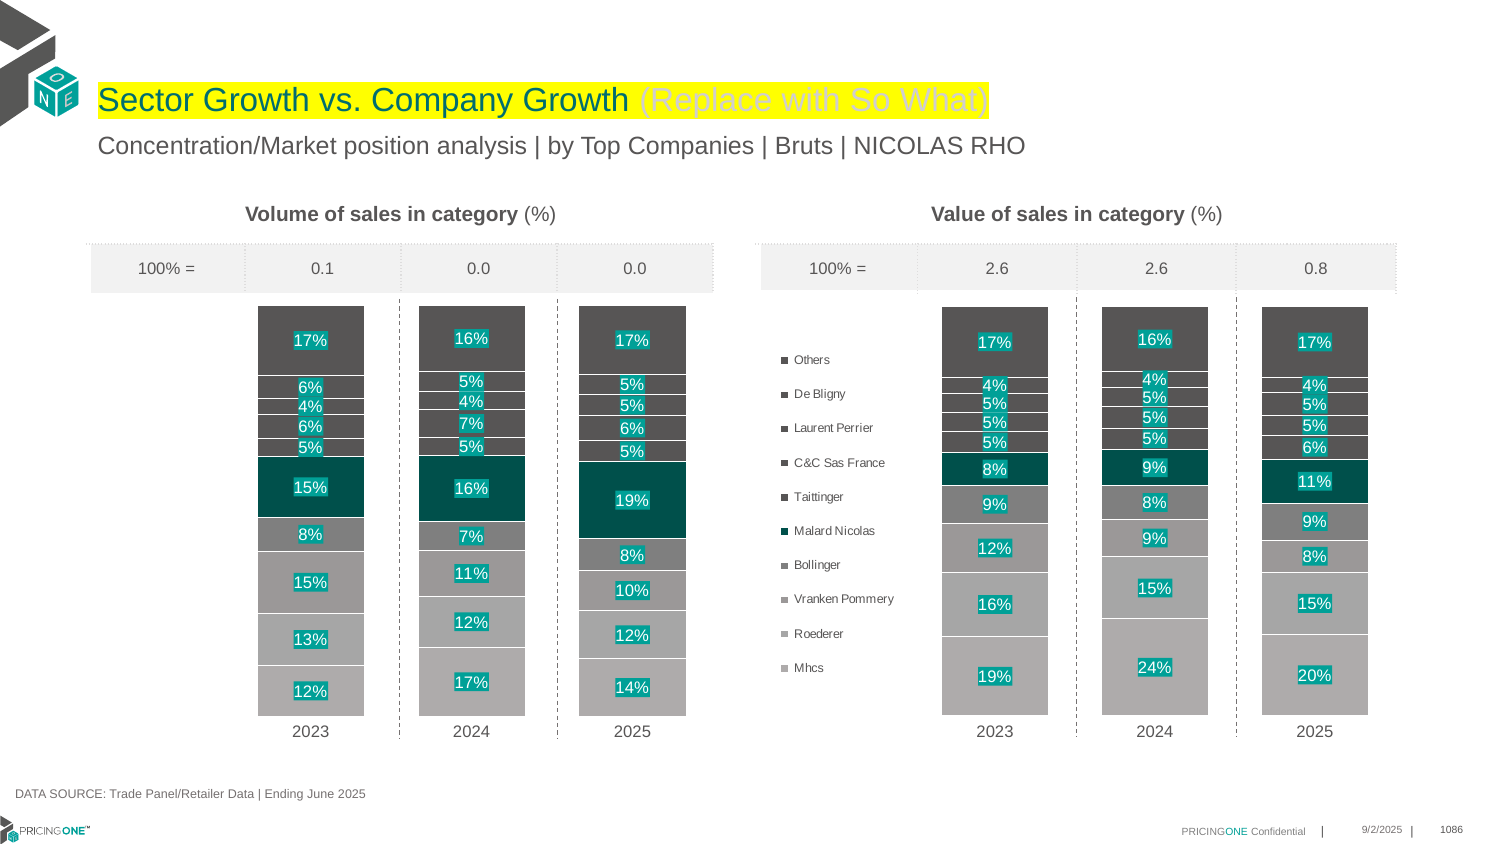

# Sector Growth vs. Company Growth (Replace with So What)
Concentration/Market position analysis | by Top Companies | Bruts | NICOLAS RHO
| Volume of sales in category (%) |  |  |  |
| --- | --- | --- | --- |
| 100% = | 0.1 | 0.0 | 0.0 |
| Value of sales in category (%) |  |  |  |
| --- | --- | --- | --- |
| 100% = | 2.6 | 2.6 | 0.8 |

### Chart

| Category | Mhcs | Roederer | Vranken Pommery | Bollinger | Malard Nicolas | Taittinger | C&C Sas France | Laurent Perrier | De Bligny | Others |
|---|---|---|---|---|---|---|---|---|---|---|
| 2023 | 0.12387925296581966 | 0.12663952077052582 | 0.15136447280842566 | 0.08300379781527739 | 0.14695979014134136 | 0.0454171723894914 | 0.057104263732821736 | 0.03844798559179358 | 0.05659527818018088 | 0.17058846560432245 |
| 2024 | 0.1682726400533934 | 0.12374337796687941 | 0.11072873649522379 | 0.07251908396946564 | 0.15855337254411211 | 0.04502982522003921 | 0.06757602302590414 | 0.04292328869978726 | 0.04968089100237767 | 0.16097276102281732 |
| 2025 | 0.13962165346599464 | 0.11795509589579106 | 0.09681220134843228 | 0.0777639588924527 | 0.1879295673234274 | 0.05164626562806834 | 0.059566668848595926 | 0.052039012895201936 | 0.04883157688027754 | 0.1678339988217582 |

### Chart

| Category | Mhcs | Roederer | Vranken Pommery | Bollinger | Malard Nicolas | Taittinger | C&C Sas France | Laurent Perrier | De Bligny | Others |
|---|---|---|---|---|---|---|---|---|---|---|
| 2023 | 0.19259779304626493 | 0.1574111340256101 | 0.11948280479519935 | 0.09313962091718855 | 0.07966579463800724 | 0.05199073702813238 | 0.04554092759842097 | 0.046052721168205704 | 0.03989228504291803 | 0.17422618174005275 |
| 2024 | 0.23632668942069732 | 0.15130808467733314 | 0.09221173919854038 | 0.08115656086858673 | 0.0892328035849842 | 0.051661444589426564 | 0.05250840449312423 | 0.04747017857677309 | 0.03721609449258395 | 0.16090800009795037 |
| 2025 | 0.19914718523763317 | 0.15051901223112713 | 0.07931225869605084 | 0.09019651660025431 | 0.10662977856206833 | 0.0588772527268333 | 0.04856137606556302 | 0.0547747060630976 | 0.03706380079451925 | 0.17491811302285307 |
DATA SOURCE: Trade Panel/Retailer Data | Ending June 2025

9/2/2025
1086